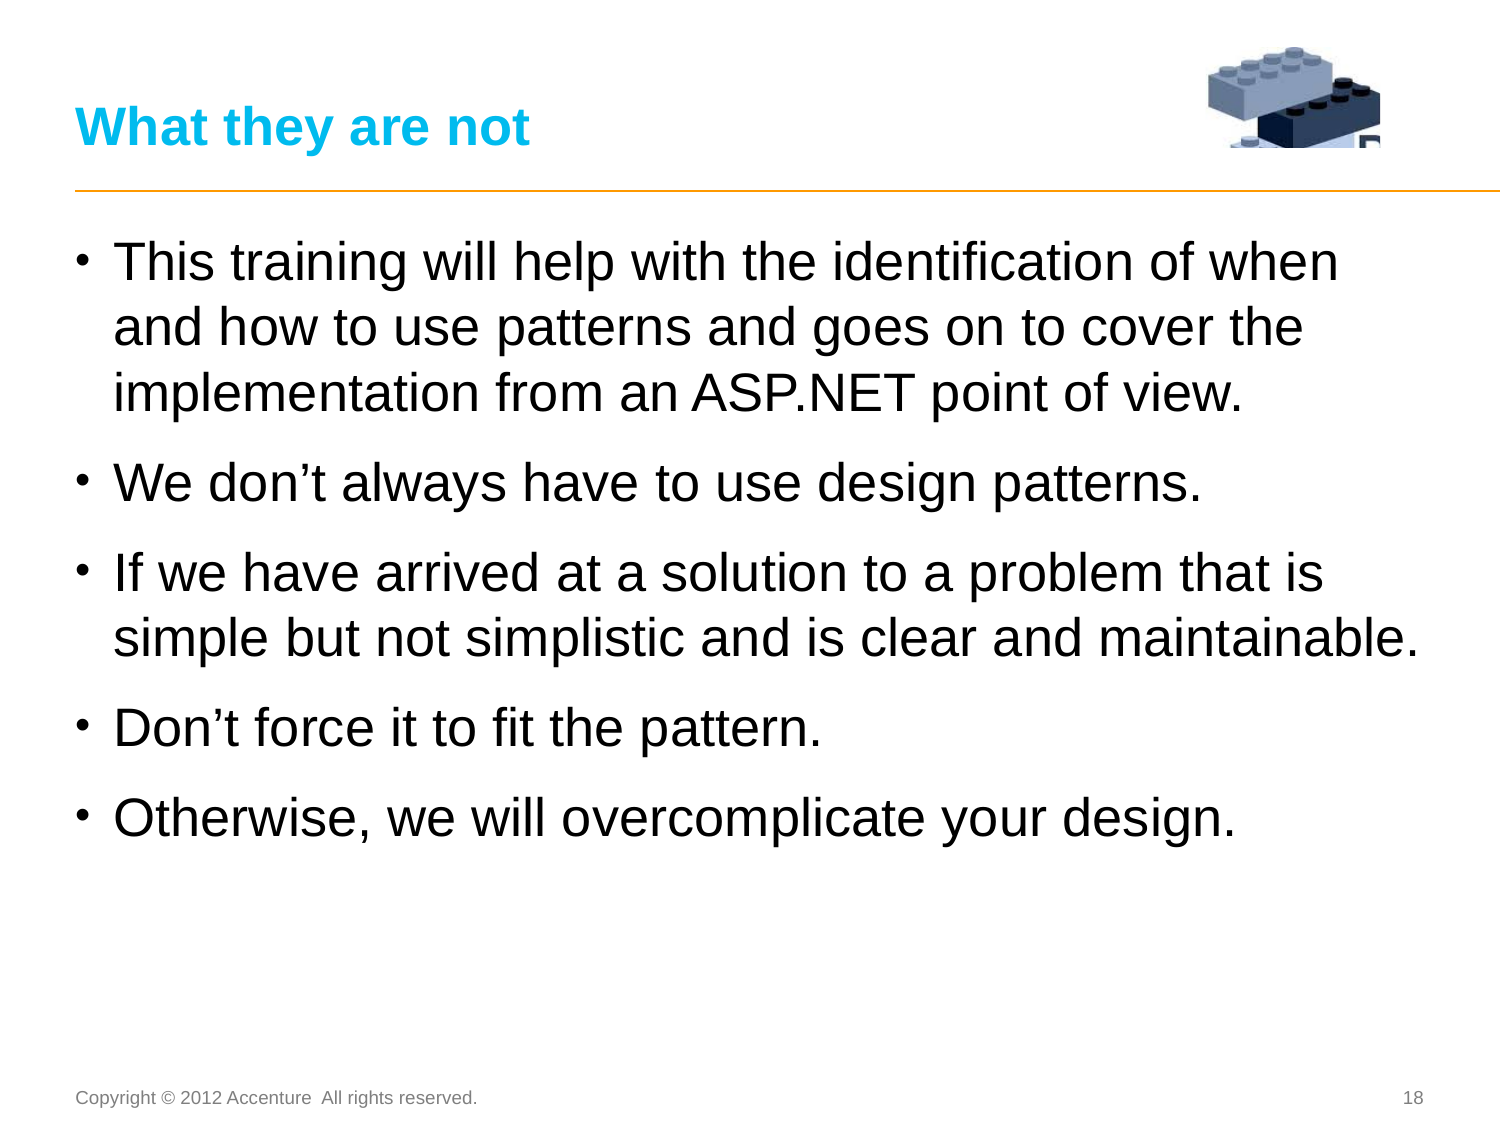

# What they are not
This training will help with the identification of when and how to use patterns and goes on to cover the implementation from an ASP.NET point of view.
We don’t always have to use design patterns.
If we have arrived at a solution to a problem that is simple but not simplistic and is clear and maintainable.
Don’t force it to fit the pattern.
Otherwise, we will overcomplicate your design.